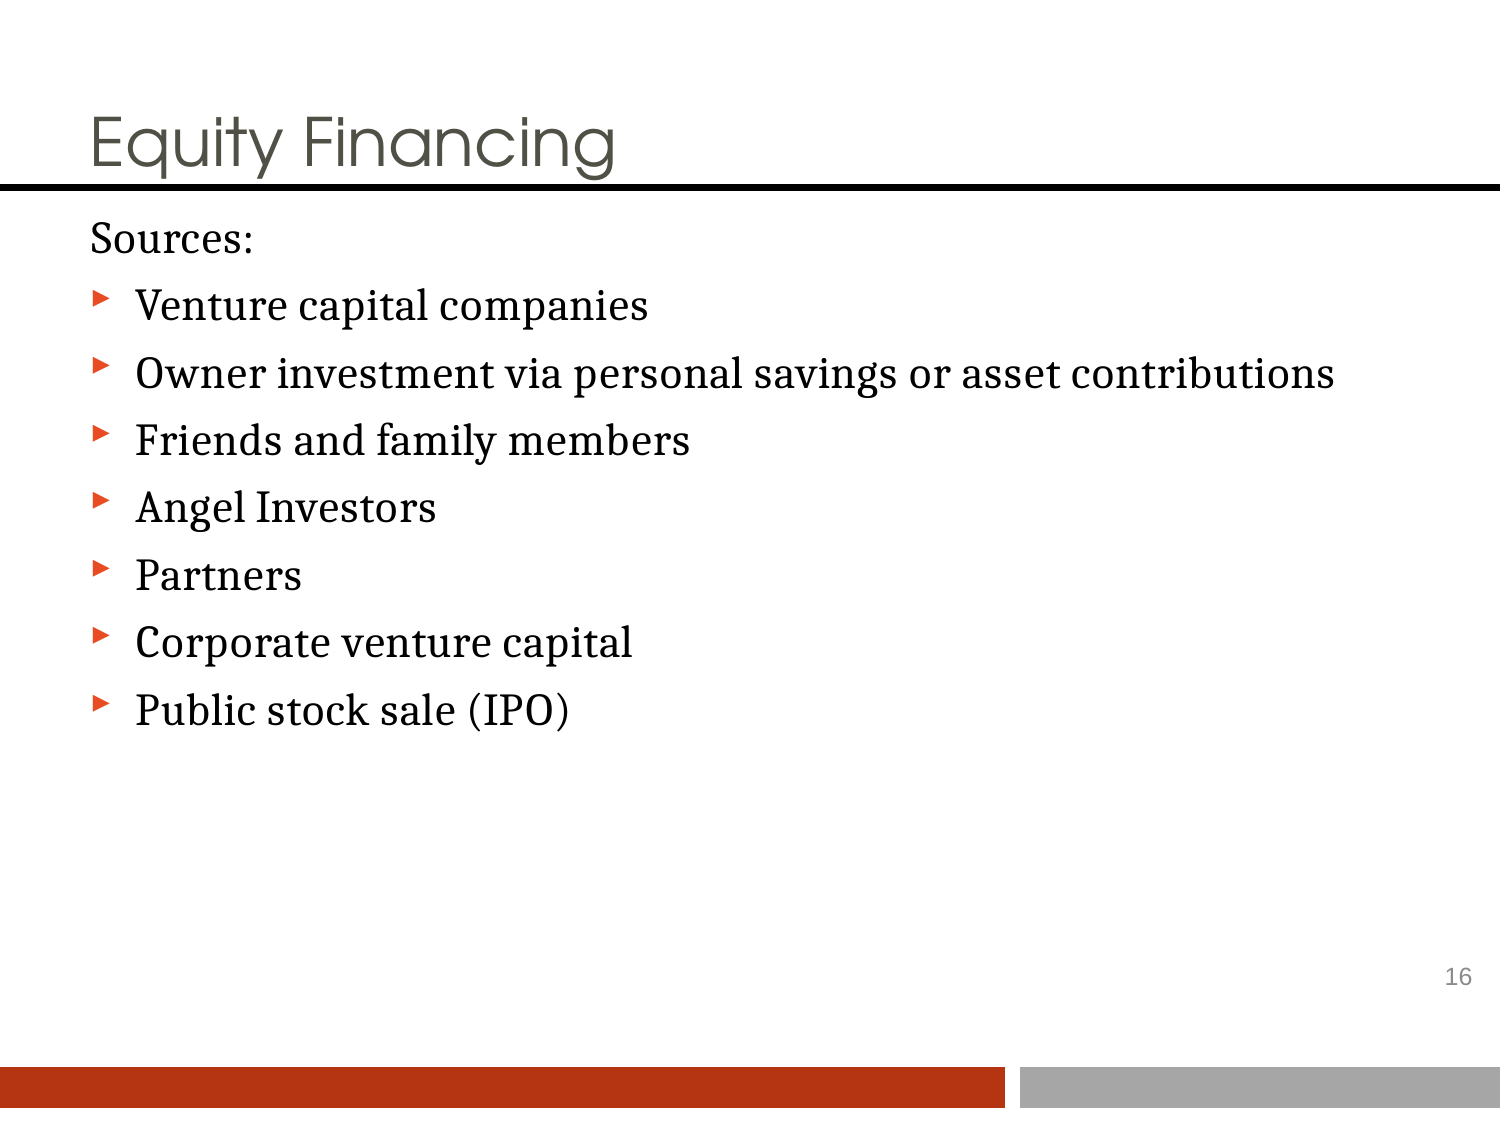

# Equity Financing
Sources:
Venture capital companies
Owner investment via personal savings or asset contributions
Friends and family members
Angel Investors
Partners
Corporate venture capital
Public stock sale (IPO)

16